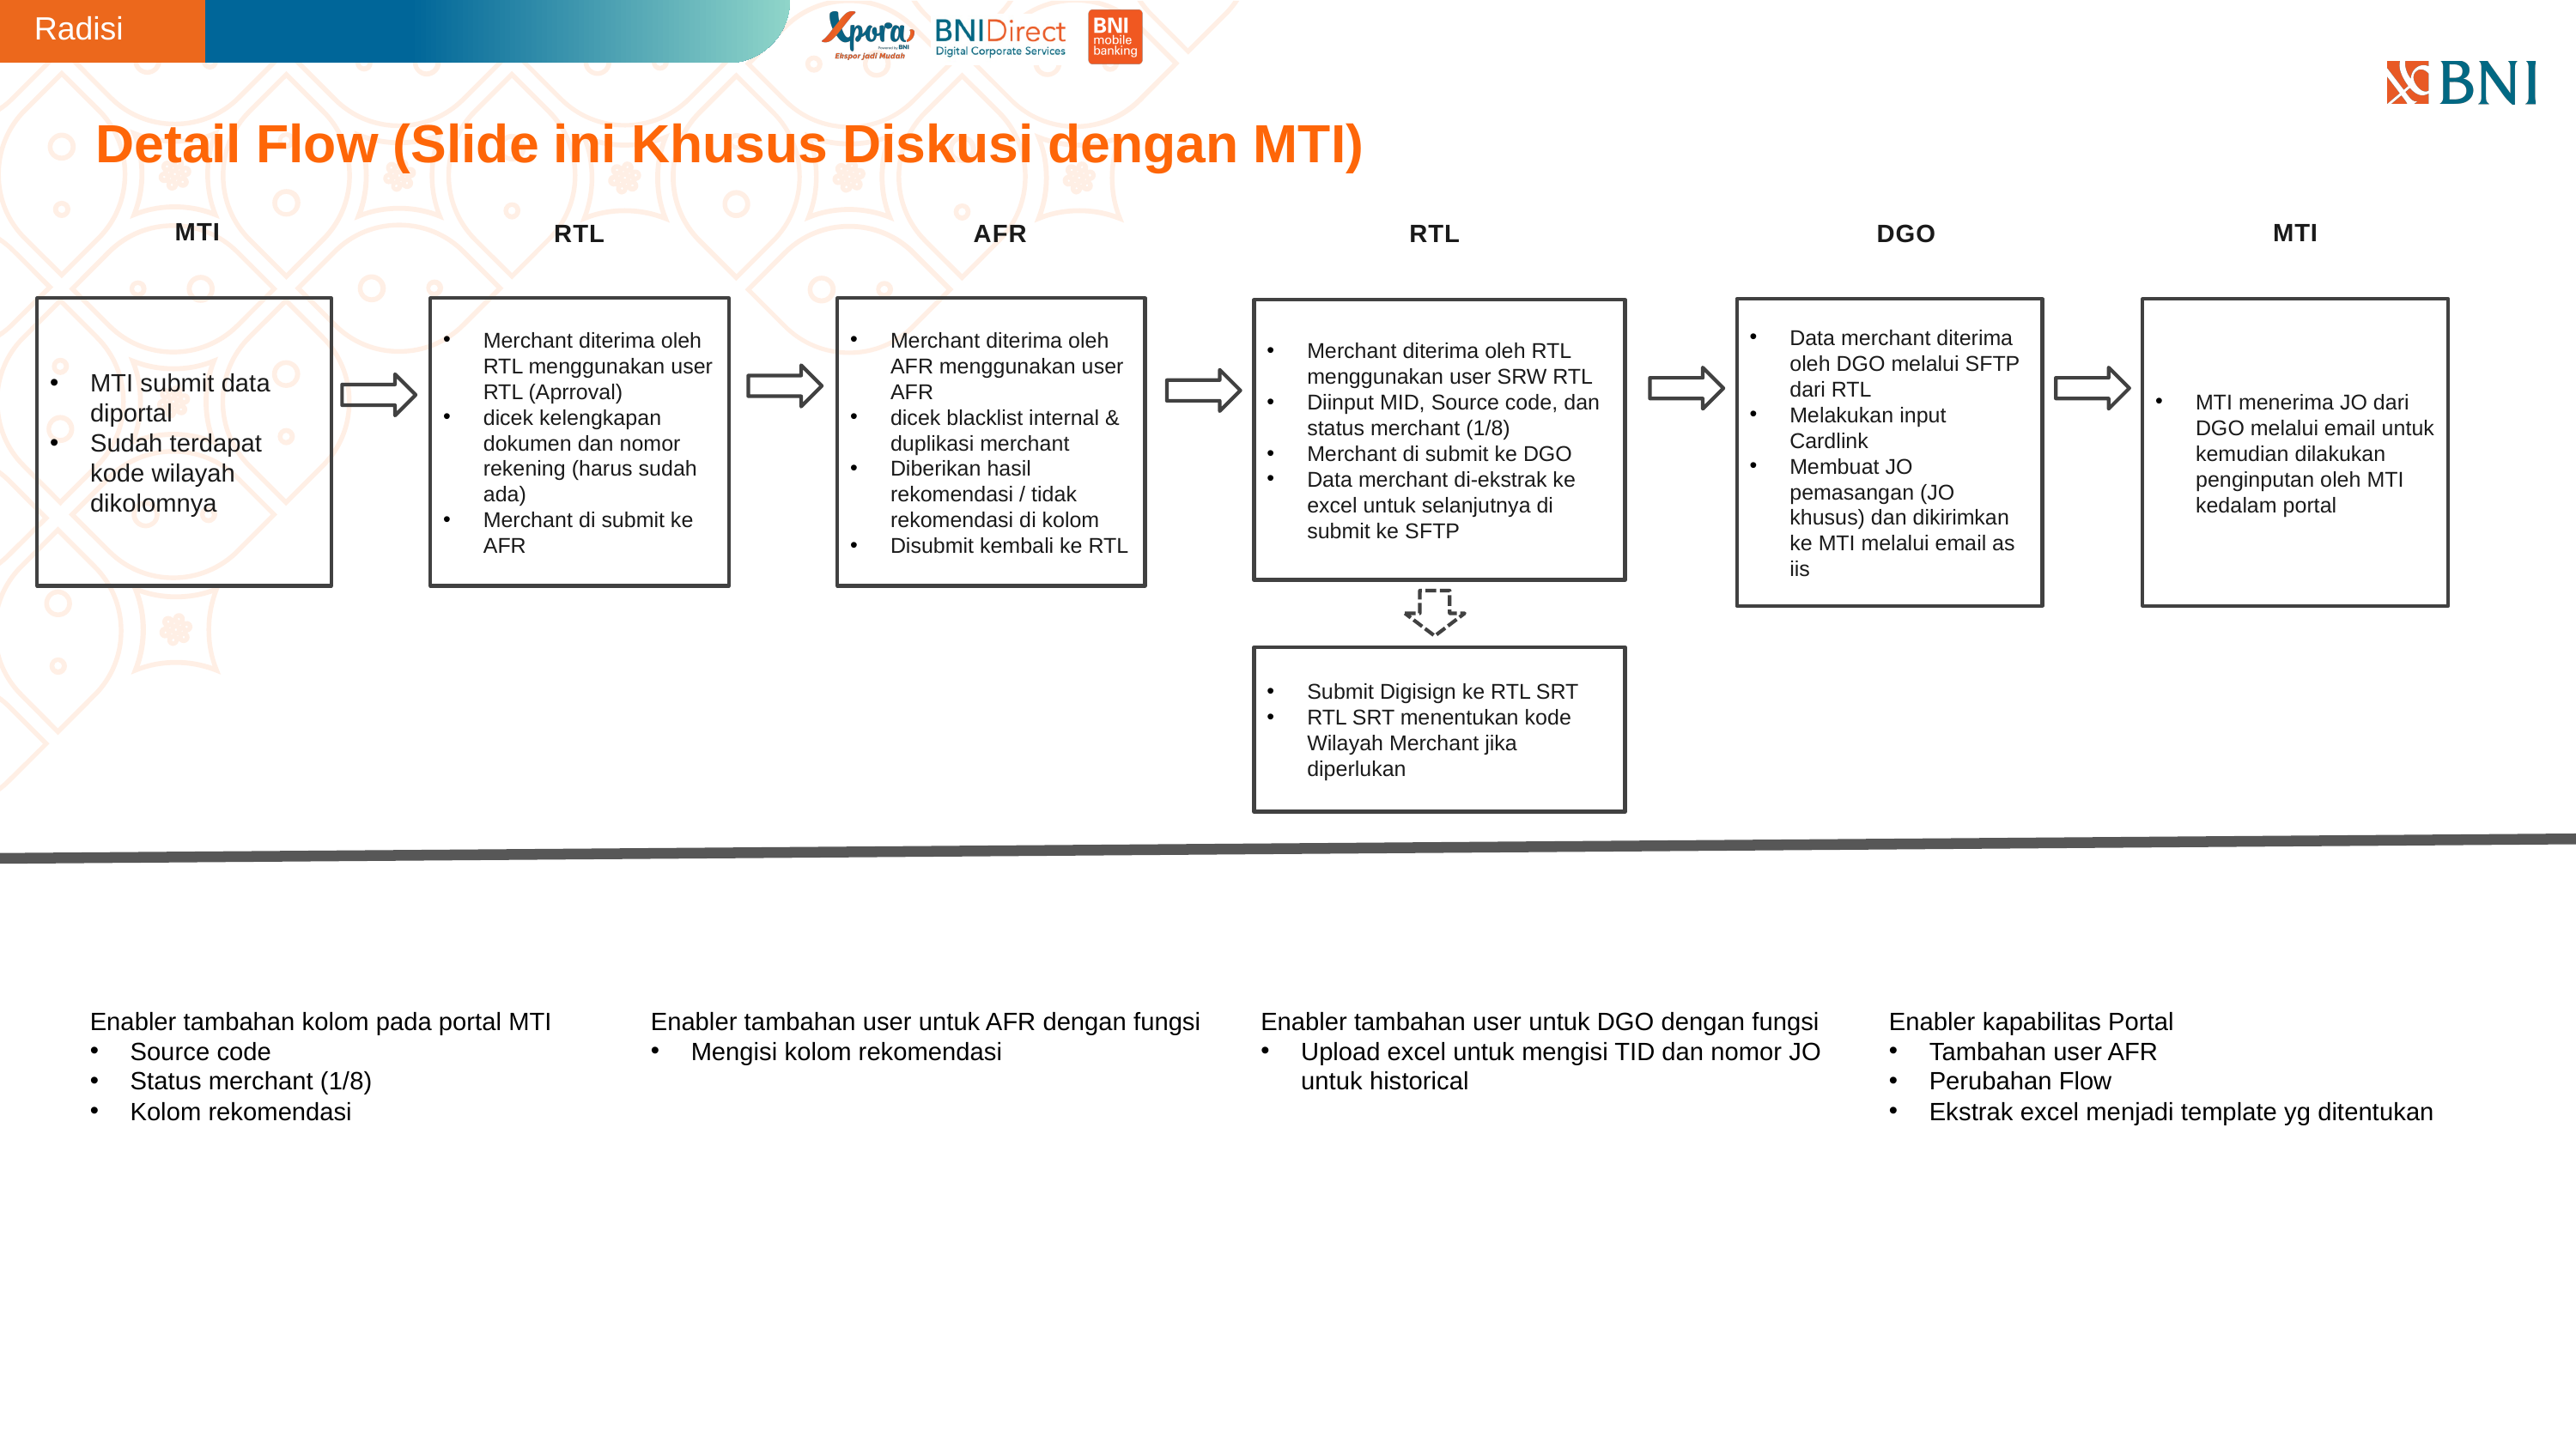

# Detail Flow (Slide ini Khusus Diskusi dengan MTI)
MTI
MTI
RTL
AFR
RTL
DGO
Merchant diterima oleh AFR menggunakan user AFR
dicek blacklist internal & duplikasi merchant
Diberikan hasil rekomendasi / tidak rekomendasi di kolom
Disubmit kembali ke RTL
Merchant diterima oleh RTL menggunakan user RTL (Aprroval)
dicek kelengkapan dokumen dan nomor rekening (harus sudah ada)
Merchant di submit ke AFR
MTI submit data diportal
Sudah terdapat kode wilayah dikolomnya
Data merchant diterima oleh DGO melalui SFTP dari RTL
Melakukan input Cardlink
Membuat JO pemasangan (JO khusus) dan dikirimkan ke MTI melalui email as iis
MTI menerima JO dari DGO melalui email untuk kemudian dilakukan penginputan oleh MTI kedalam portal
Merchant diterima oleh RTL menggunakan user SRW RTL
Diinput MID, Source code, dan status merchant (1/8)
Merchant di submit ke DGO
Data merchant di-ekstrak ke excel untuk selanjutnya di submit ke SFTP

Submit Digisign ke RTL SRT
RTL SRT menentukan kode Wilayah Merchant jika diperlukan
Enabler tambahan kolom pada portal MTI
Source code
Status merchant (1/8)
Kolom rekomendasi
Enabler tambahan user untuk AFR dengan fungsi
Mengisi kolom rekomendasi
Enabler tambahan user untuk DGO dengan fungsi
Upload excel untuk mengisi TID dan nomor JO untuk historical
Enabler kapabilitas Portal
Tambahan user AFR
Perubahan Flow
Ekstrak excel menjadi template yg ditentukan